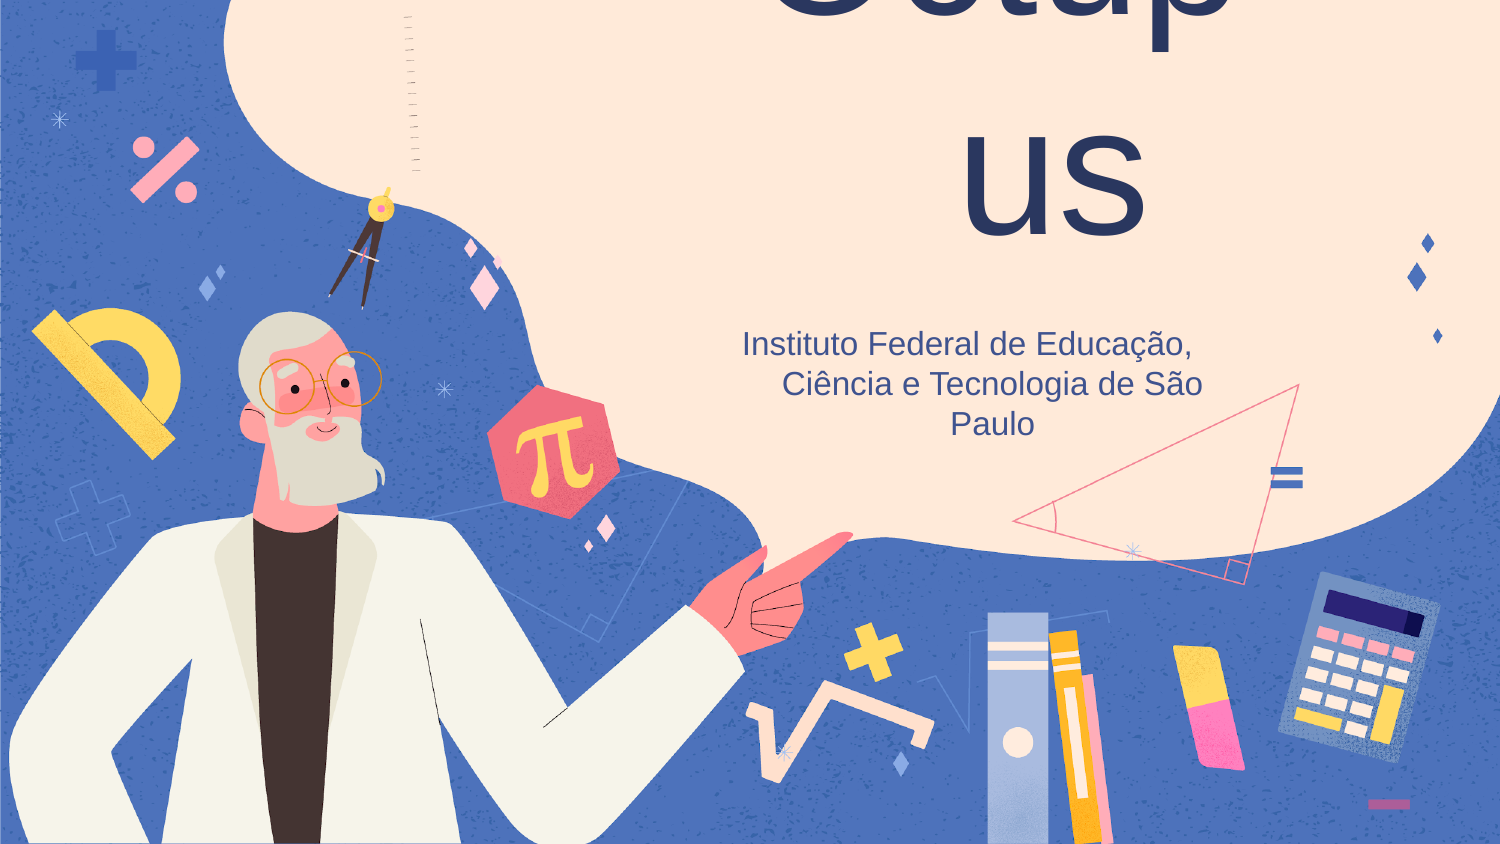

# Octupus
Instituto Federal de Educação, Ciência e Tecnologia de São Paulo